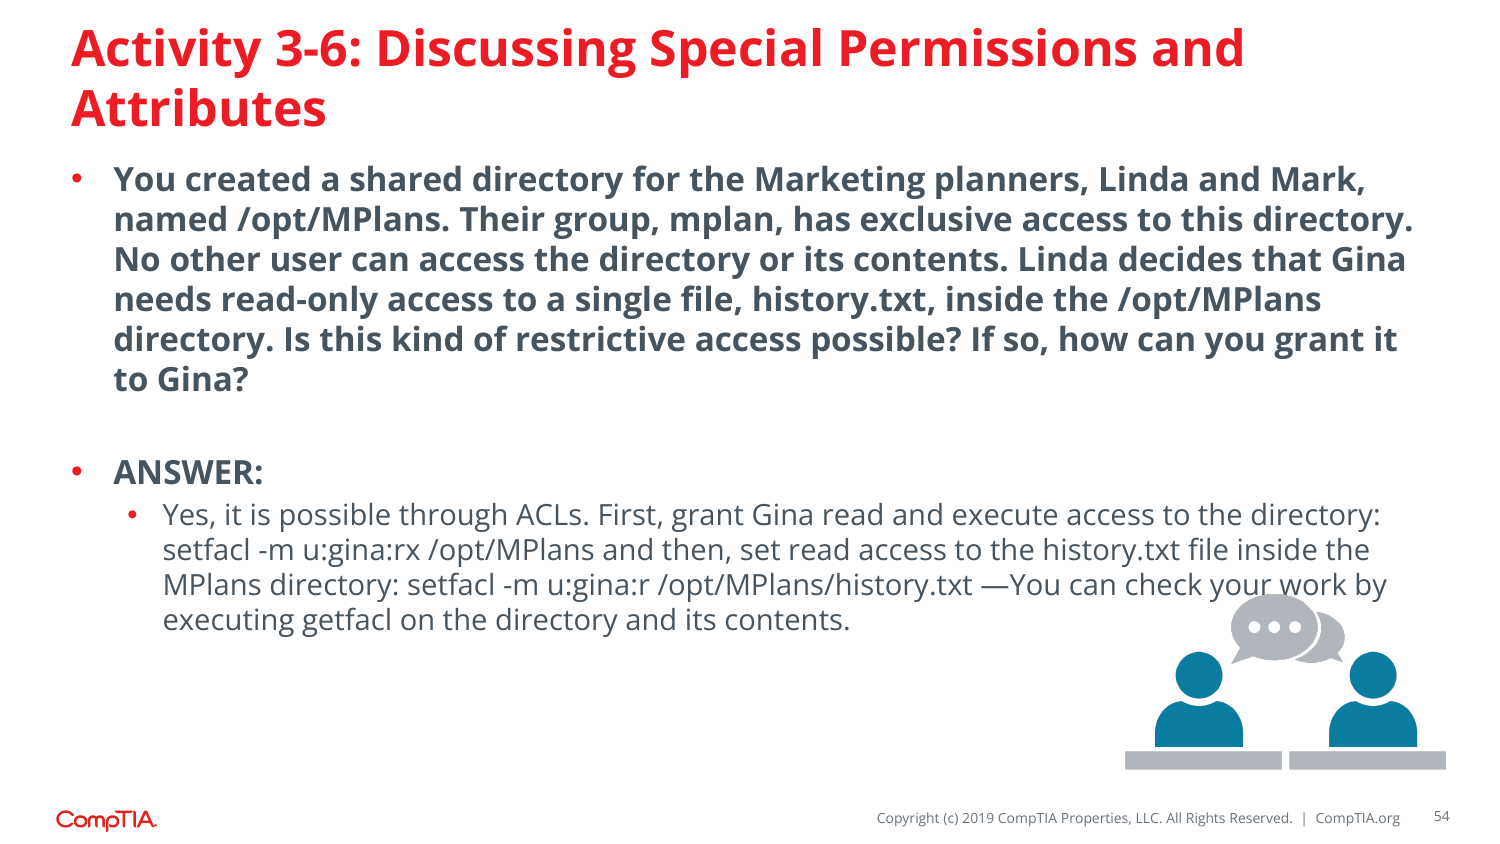

# Activity 3-6: Discussing Special Permissions and Attributes
You created a shared directory for the Marketing planners, Linda and Mark, named /opt/MPlans. Their group, mplan, has exclusive access to this directory. No other user can access the directory or its contents. Linda decides that Gina needs read-only access to a single file, history.txt, inside the /opt/MPlans directory. Is this kind of restrictive access possible? If so, how can you grant it to Gina?

ANSWER:
Yes, it is possible through ACLs. First, grant Gina read and execute access to the directory: setfacl -m u:gina:rx /opt/MPlans and then, set read access to the history.txt file inside the MPlans directory: setfacl -m u:gina:r /opt/MPlans/history.txt —You can check your work by executing getfacl on the directory and its contents.
54